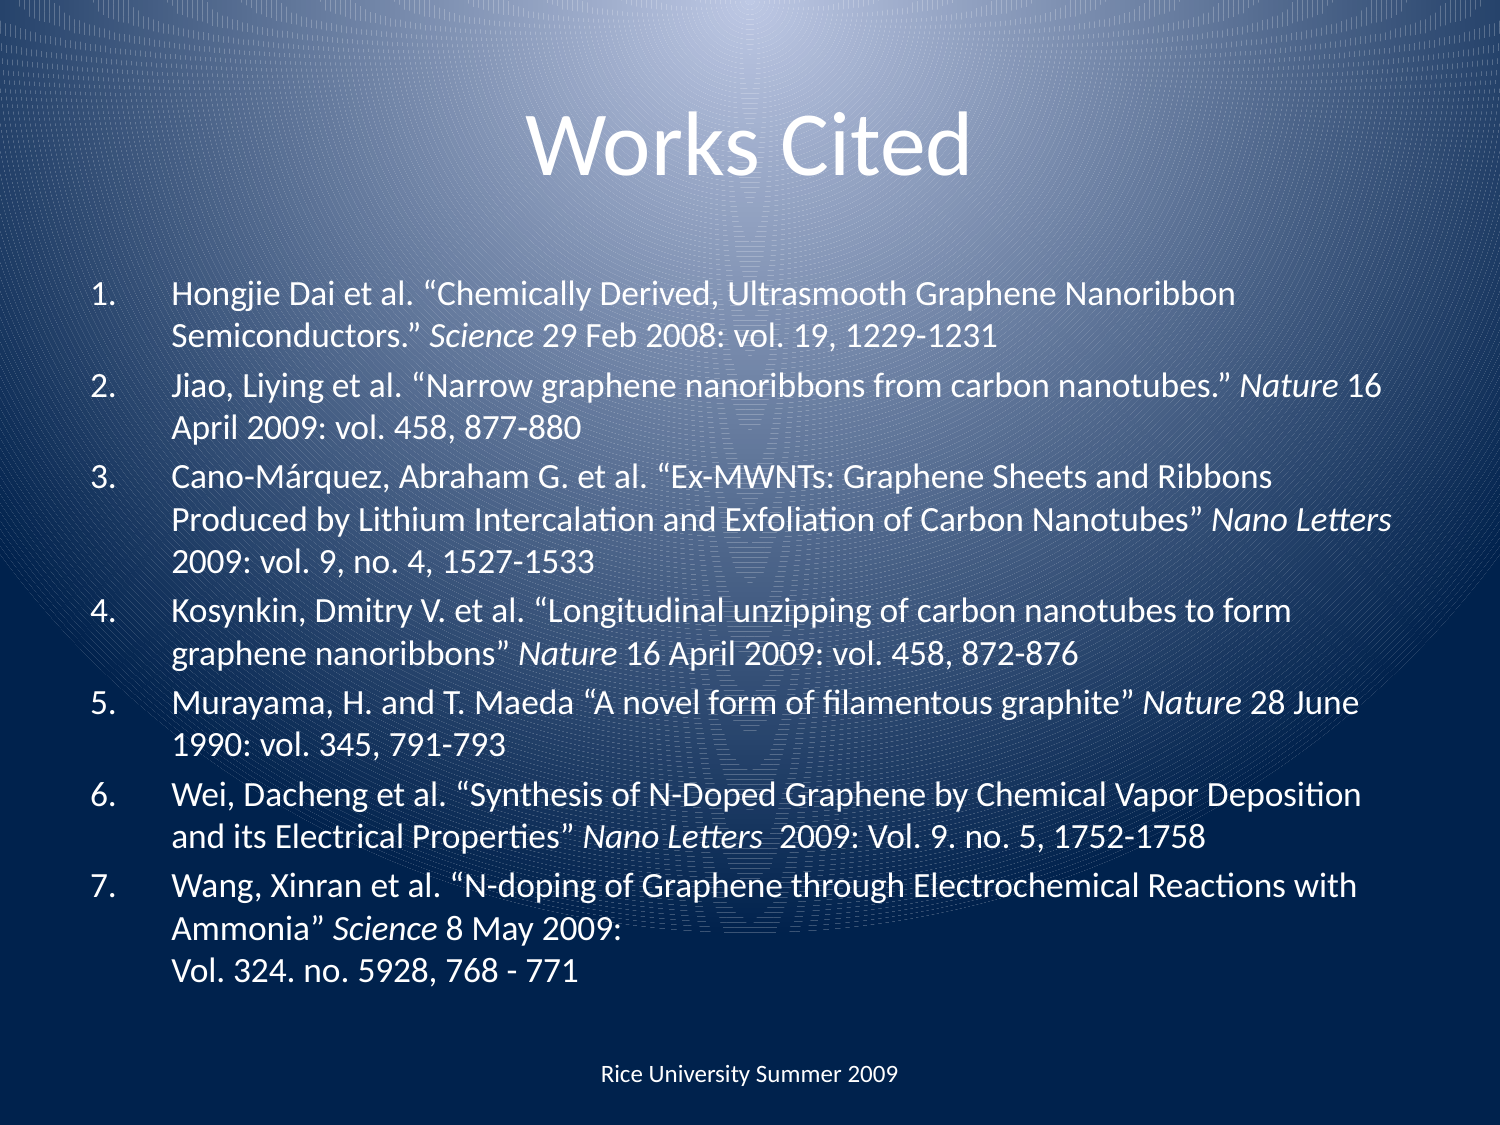

# Works Cited
Hongjie Dai et al. “Chemically Derived, Ultrasmooth Graphene Nanoribbon Semiconductors.” Science 29 Feb 2008: vol. 19, 1229-1231
Jiao, Liying et al. “Narrow graphene nanoribbons from carbon nanotubes.” Nature 16 April 2009: vol. 458, 877-880
Cano-Márquez, Abraham G. et al. “Ex-MWNTs: Graphene Sheets and Ribbons Produced by Lithium Intercalation and Exfoliation of Carbon Nanotubes” Nano Letters 2009: vol. 9, no. 4, 1527-1533
Kosynkin, Dmitry V. et al. “Longitudinal unzipping of carbon nanotubes to form graphene nanoribbons” Nature 16 April 2009: vol. 458, 872-876
Murayama, H. and T. Maeda “A novel form of filamentous graphite” Nature 28 June 1990: vol. 345, 791-793
Wei, Dacheng et al. “Synthesis of N-Doped Graphene by Chemical Vapor Deposition and its Electrical Properties” Nano Letters  2009: Vol. 9. no. 5, 1752-1758
Wang, Xinran et al. “N-doping of Graphene through Electrochemical Reactions with Ammonia” Science 8 May 2009:
Vol. 324. no. 5928, 768 - 771

Rice University Summer 2009